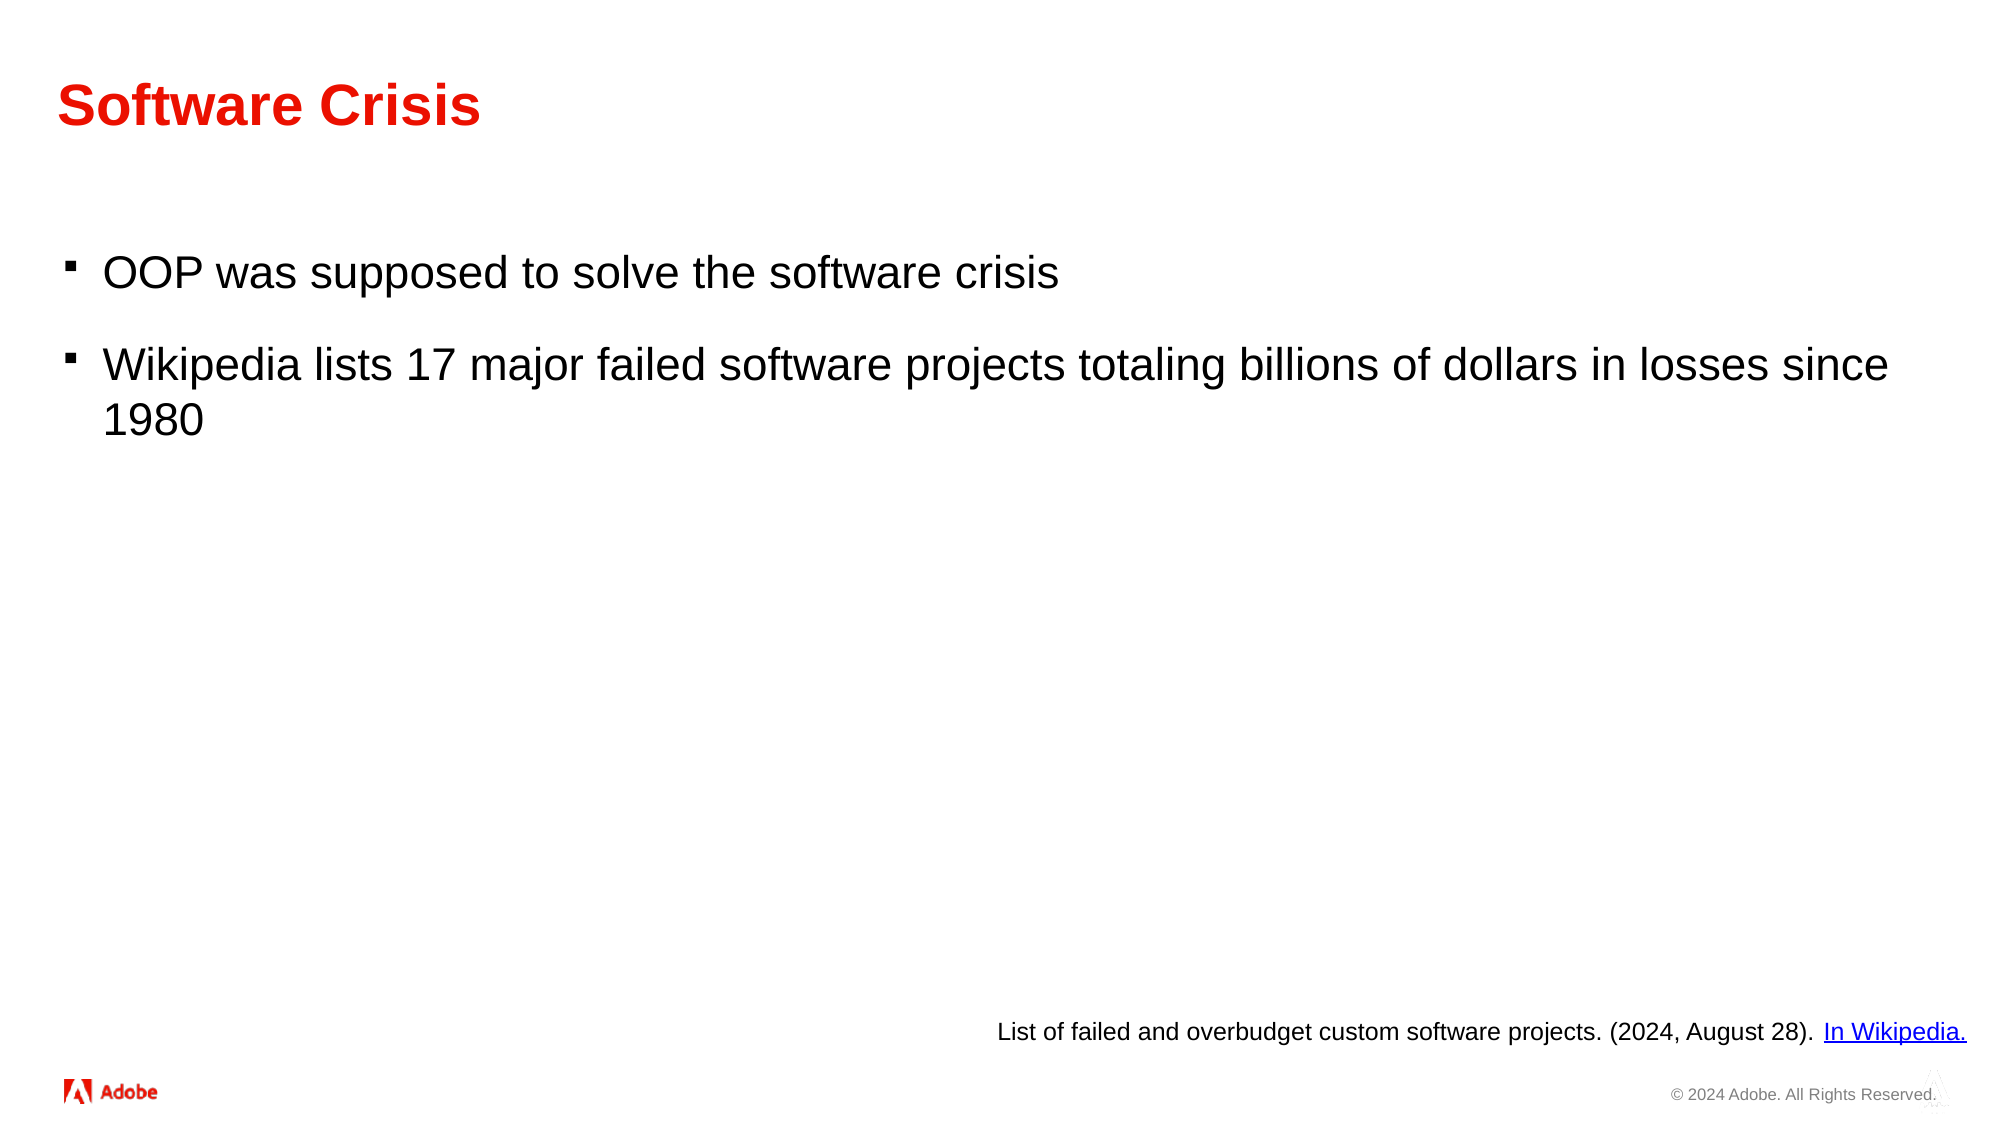

# Software Crisis
OOP was supposed to solve the software crisis
Wikipedia lists 17 major failed software projects totaling billions of dollars in losses since 1980
List of failed and overbudget custom software projects. (2024, August 28). In Wikipedia.
6